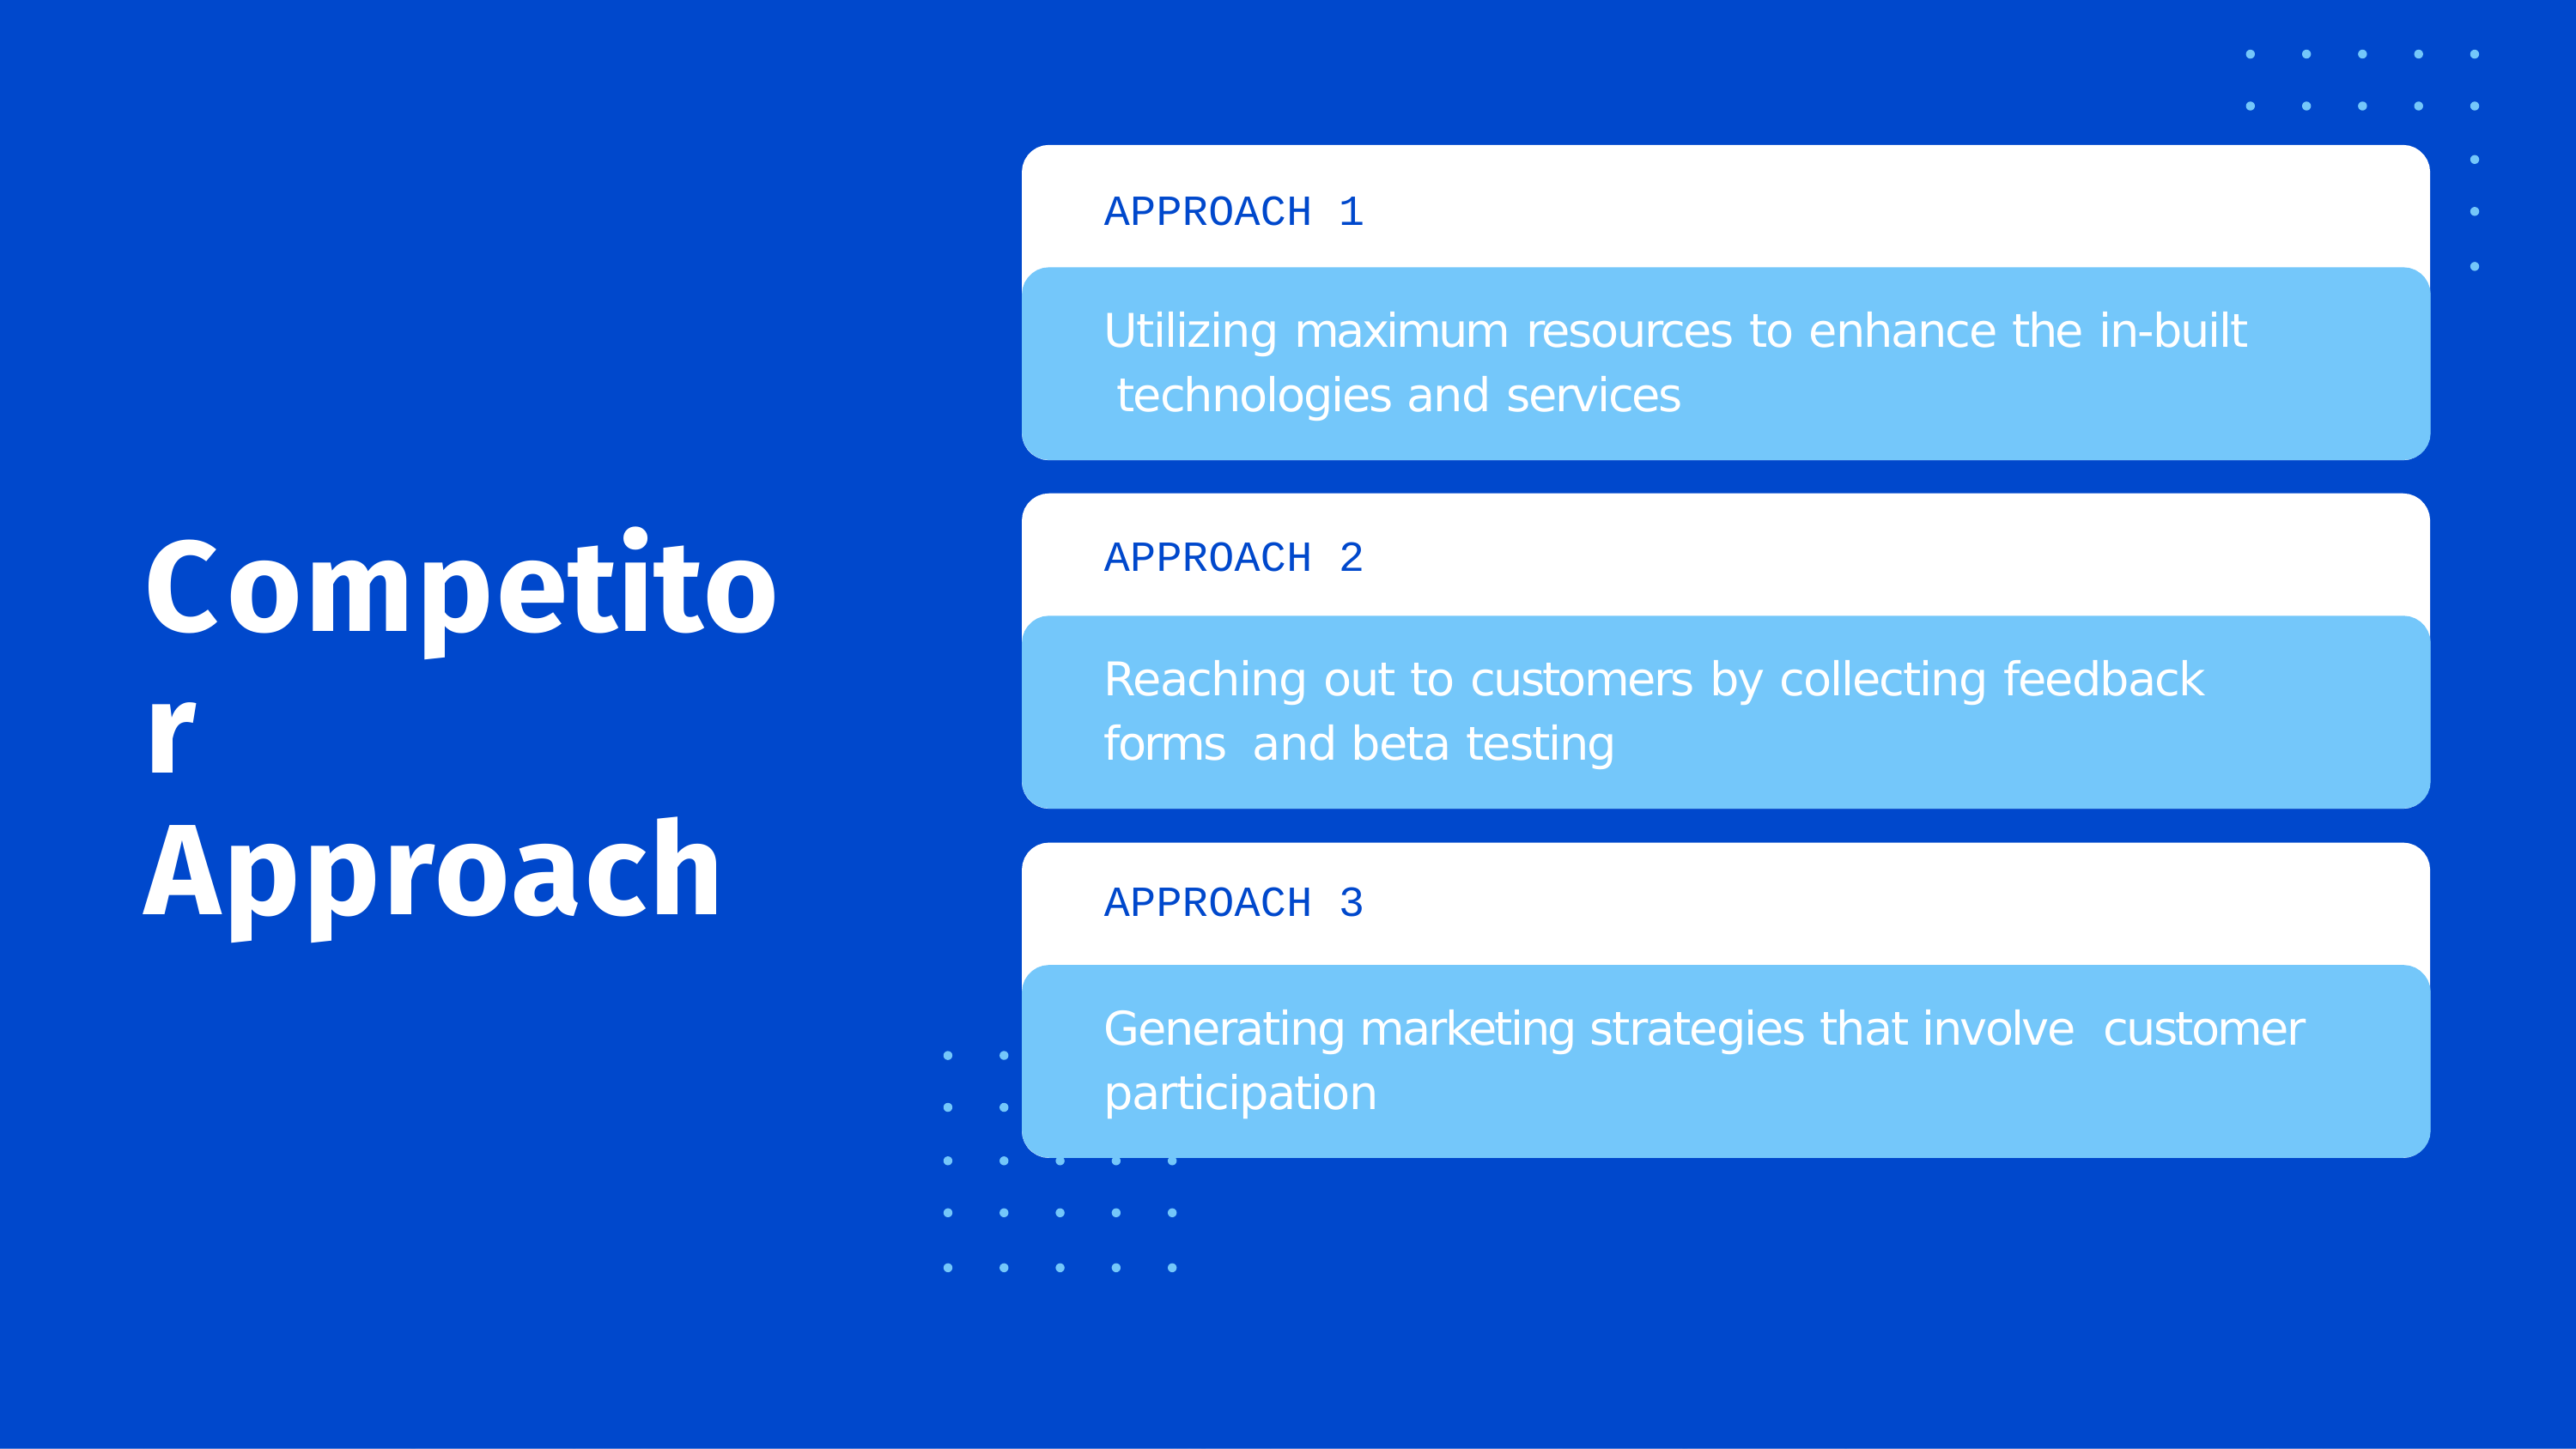

APPROACH 1
# Utilizing maximum resources to enhance the in-built  technologies and services

Competitor  Approach
APPROACH 2
Reaching out to customers by collecting feedback forms  and beta testing

APPROACH 3
Generating marketing strategies that involve  customer  participation